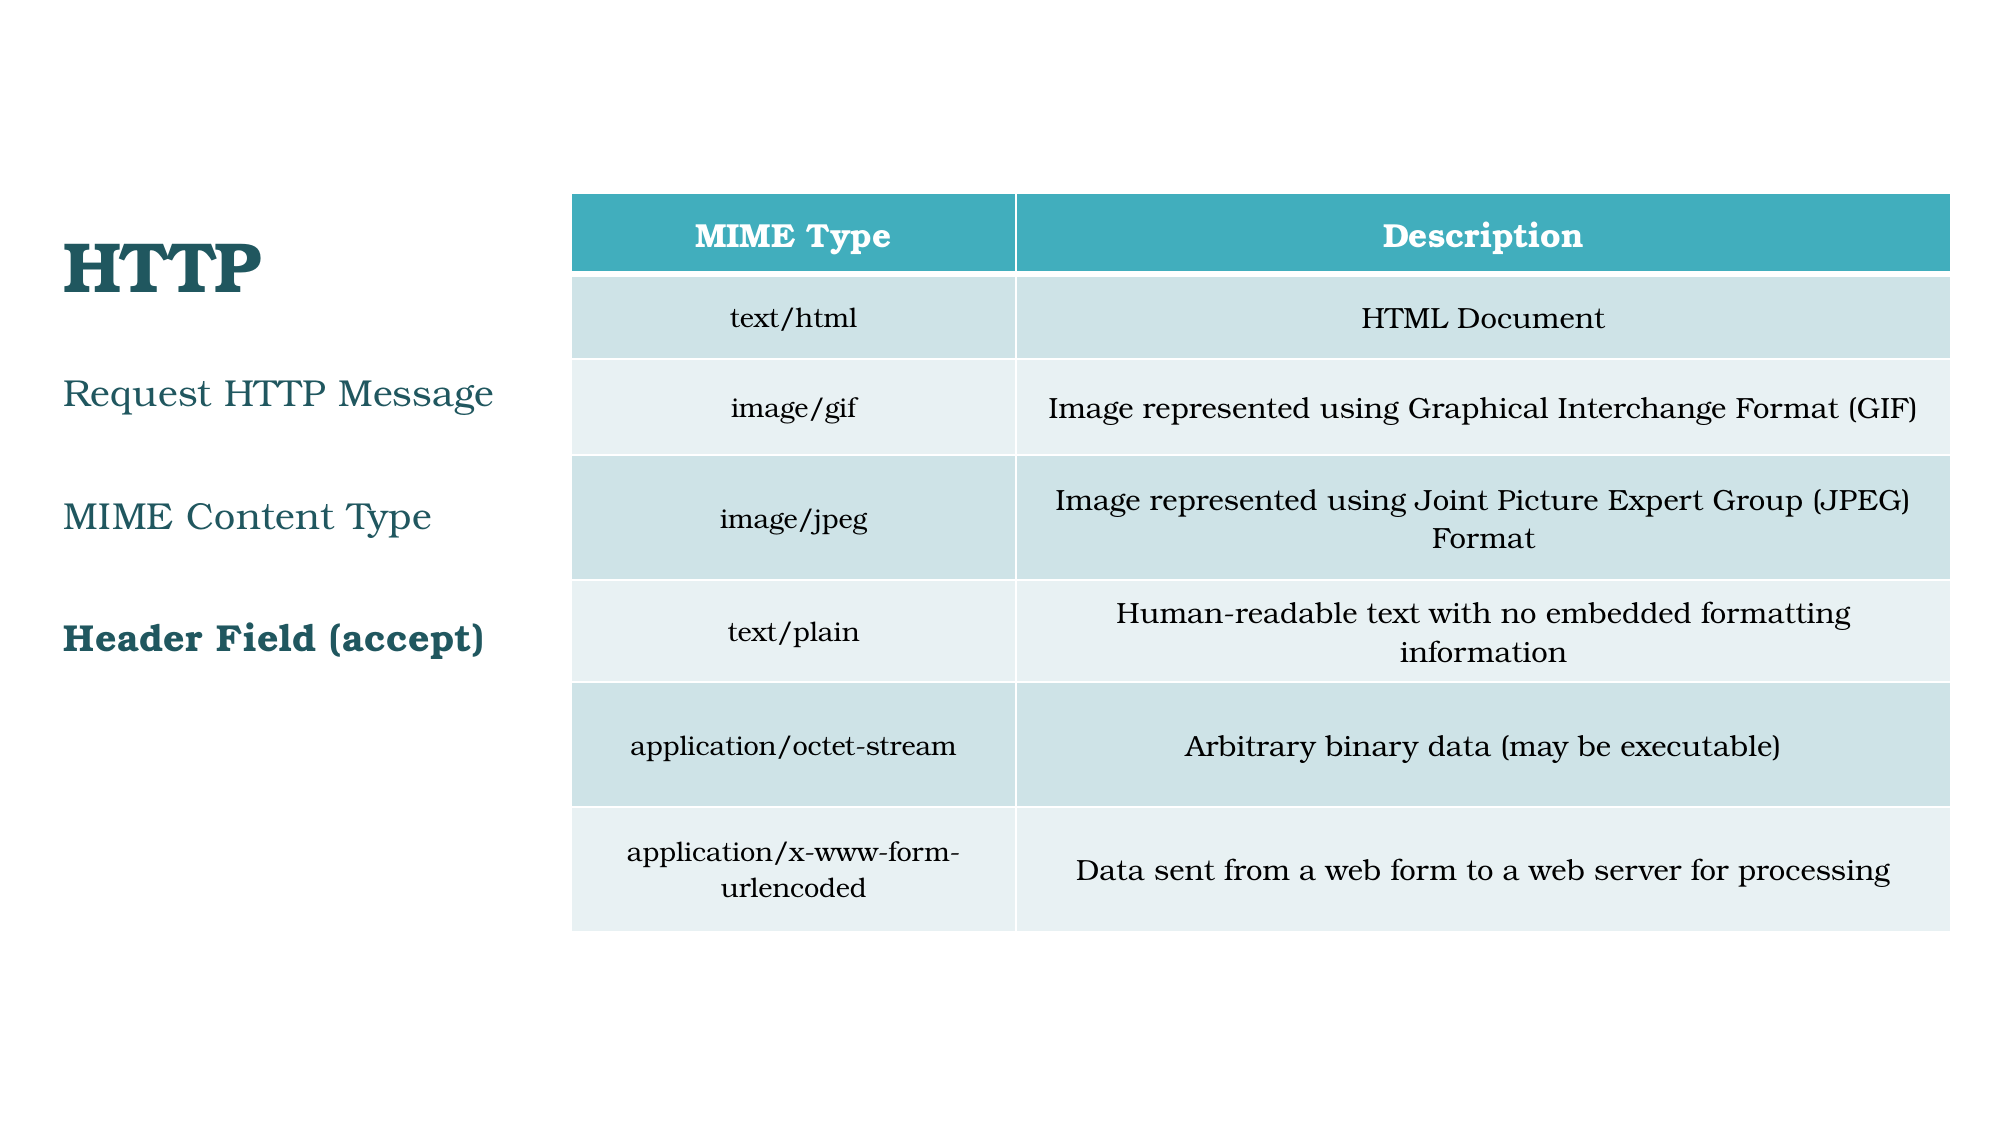

# HTTP
| MIME Type | Description |
| --- | --- |
| text/html | HTML Document |
| image/gif​ | Image represented using Graphical Interchange Format (GIF) |
| image/jpeg | Image represented using Joint Picture Expert Group (JPEG) Format |
| text/plain | Human-readable text with no embedded formatting information |
| application/octet-stream​ | Arbitrary binary data (may be executable) |
| application/x-www-form-urlencoded | Data sent from a web form to a web server for processing |
Request HTTP Message

MIME Content Type

Header Field (accept)